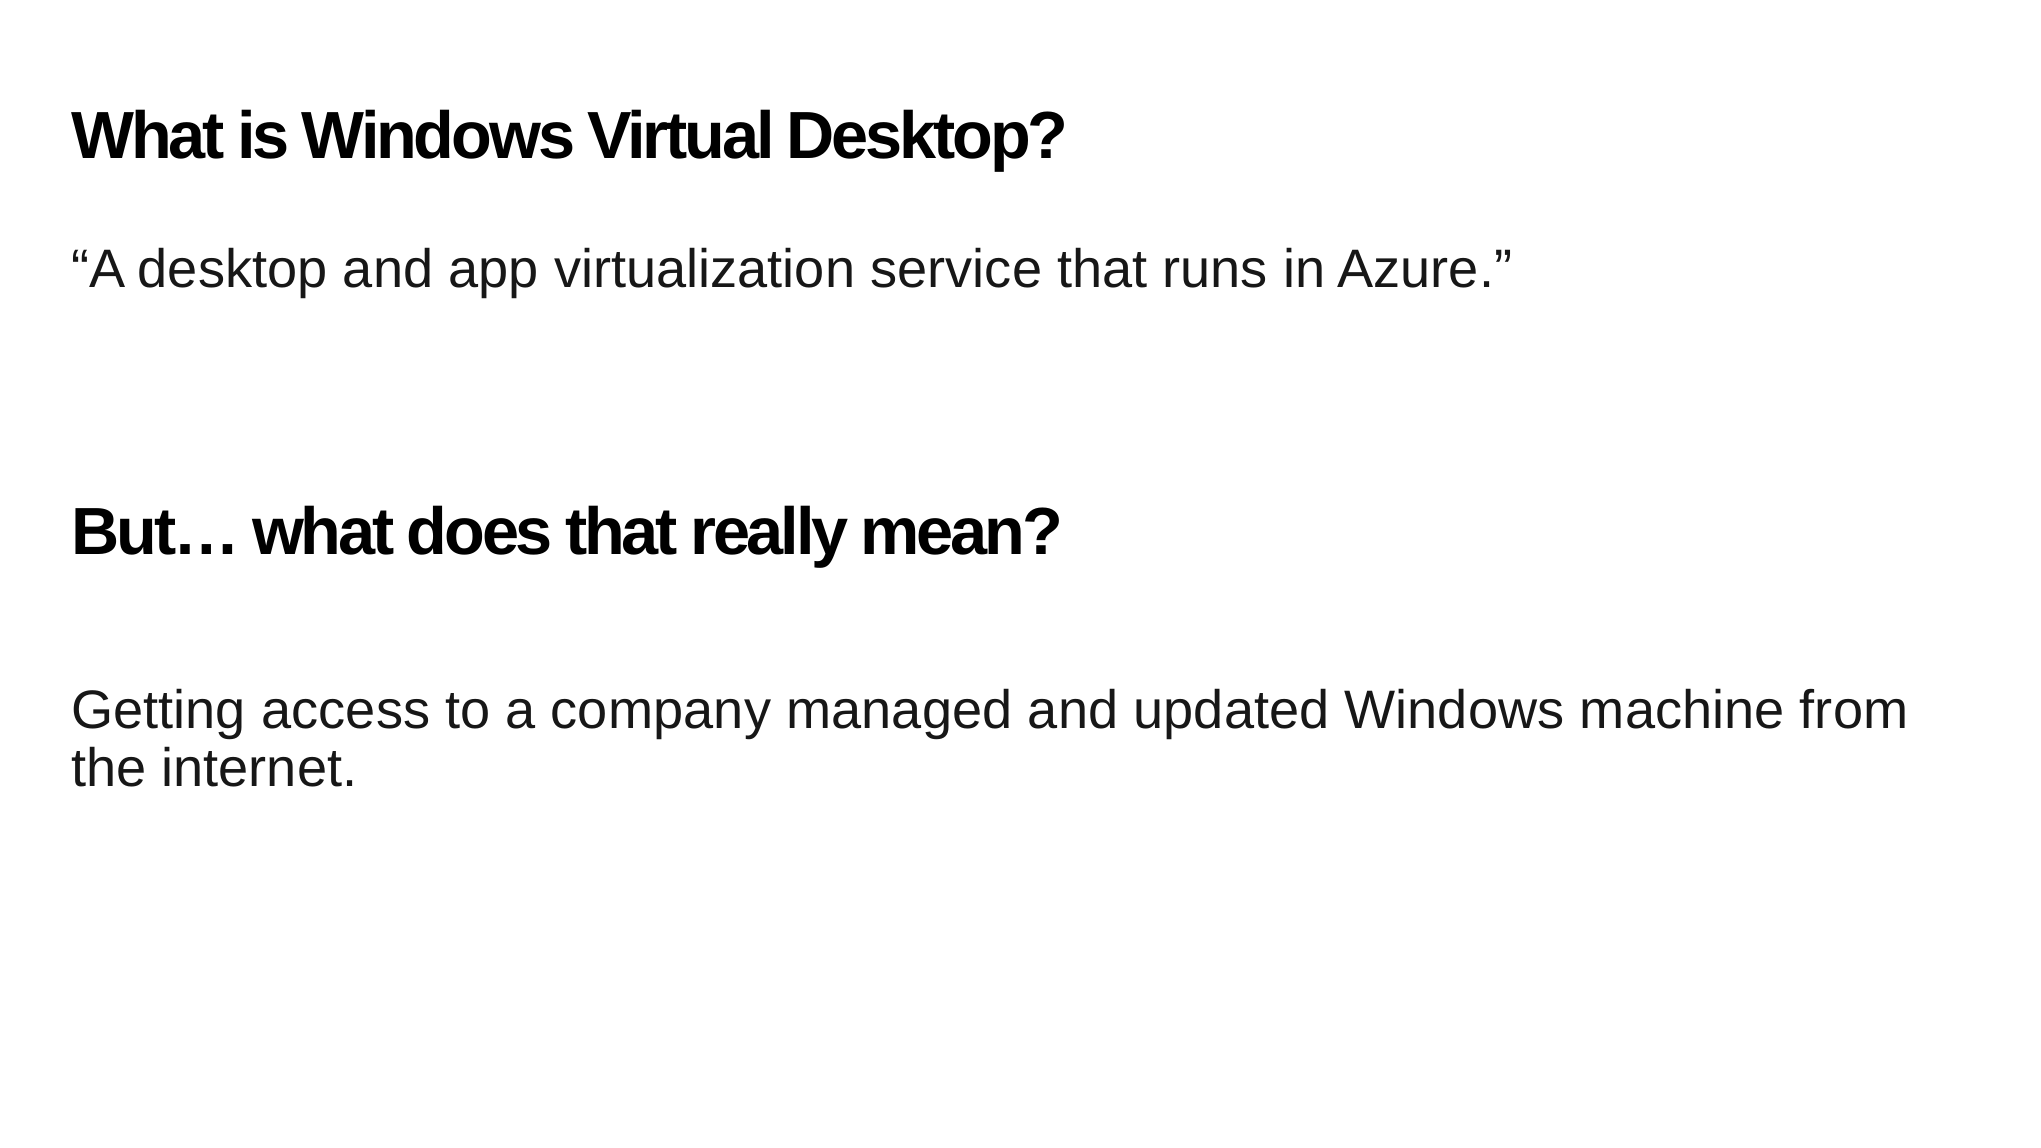

# What is Windows Virtual Desktop?
“A desktop and app virtualization service that runs in Azure.”

But… what does that really mean?

Getting access to a company managed and updated Windows machine from the internet.